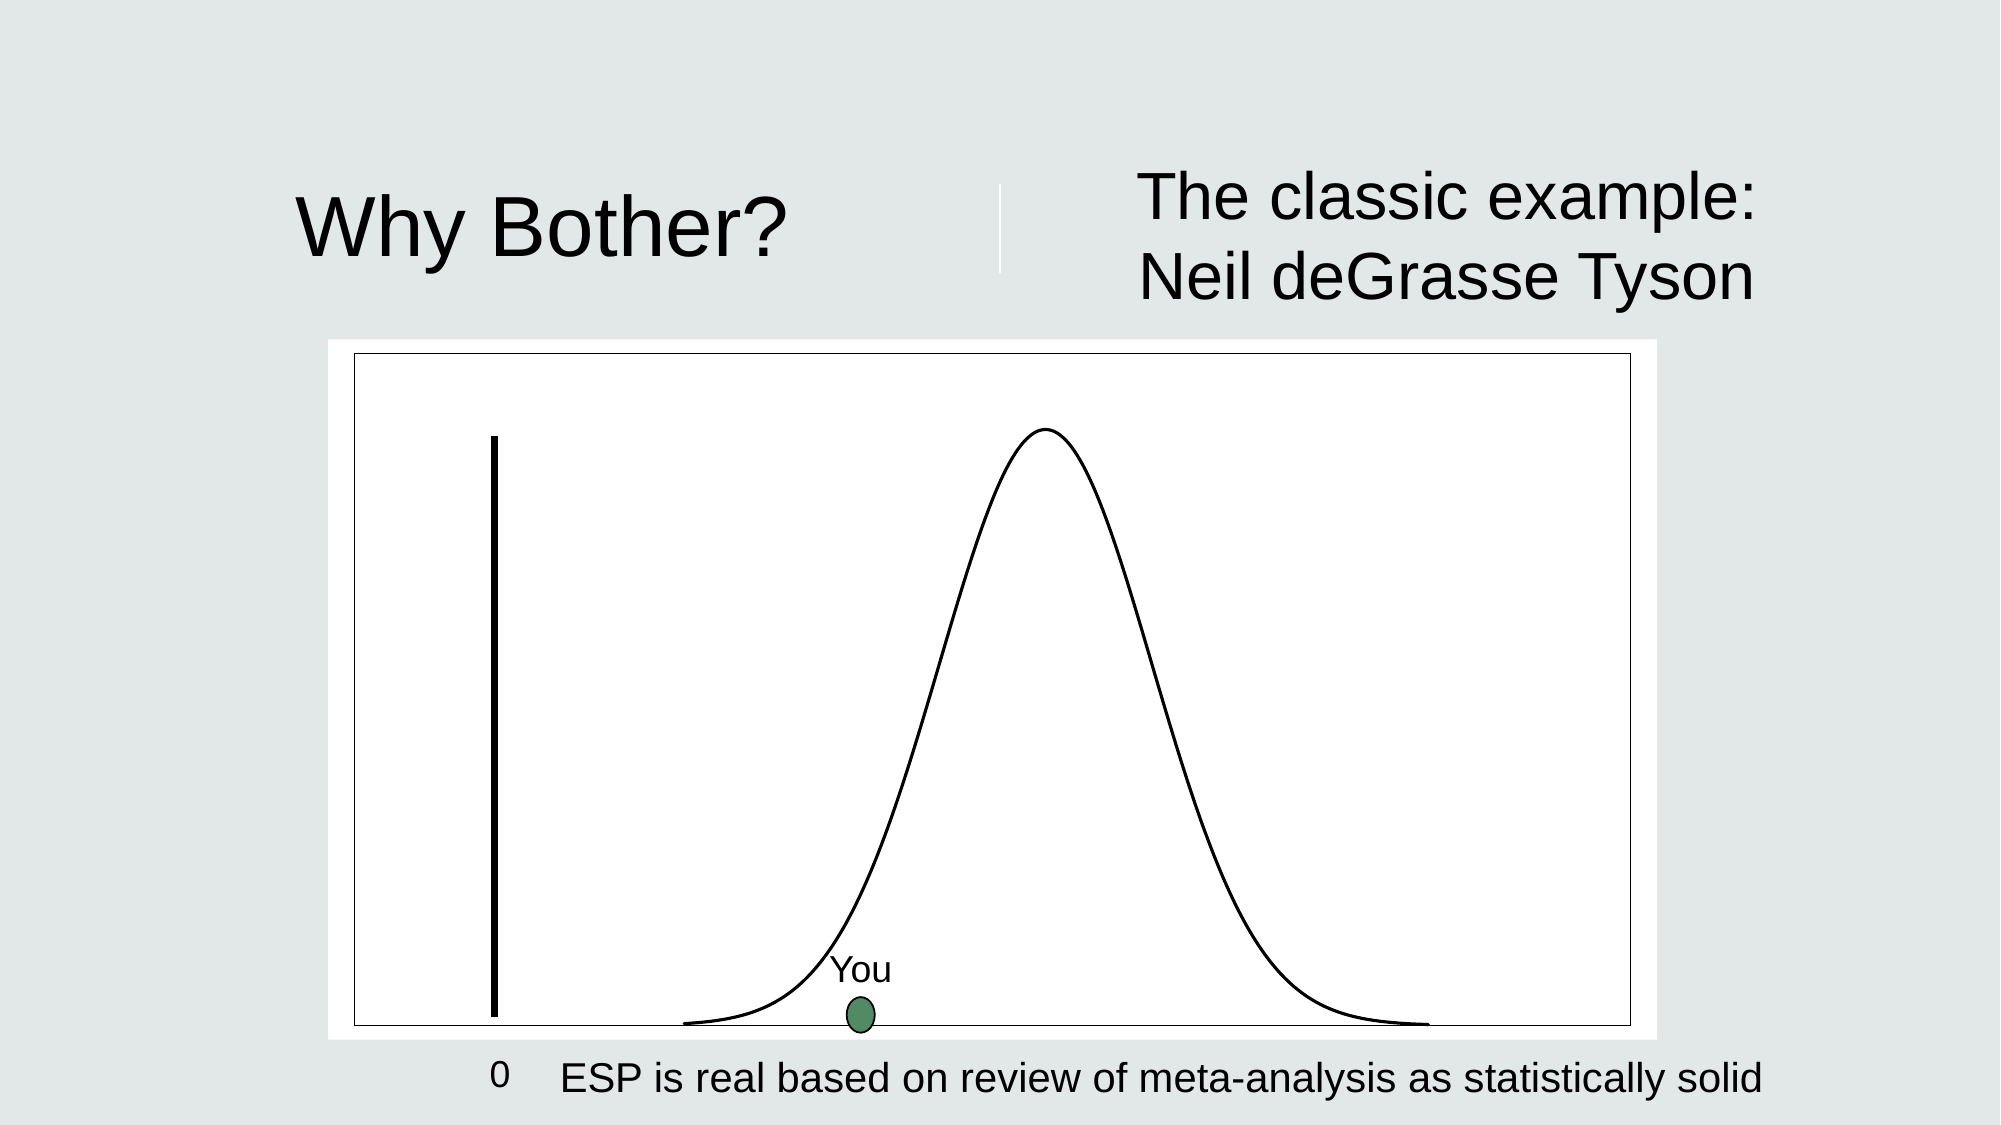

# Why Bother?
The classic example:
Neil deGrasse Tyson

### Chart

| Category |  |
|---|---|

You
0
ESP is real based on review of meta-analysis as statistically solid